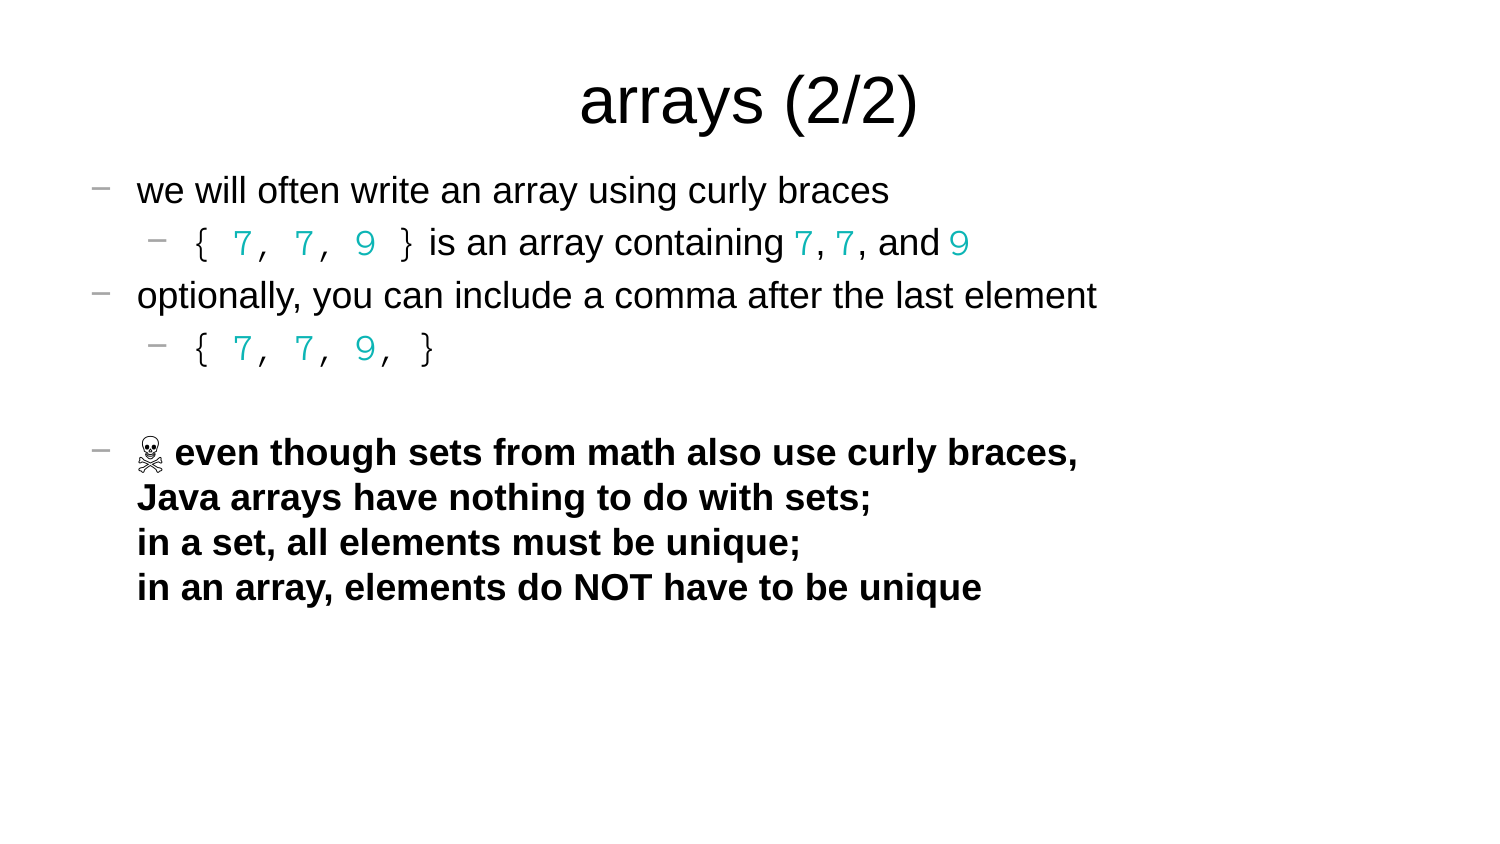

# arrays (2/2)
we will often write an array using curly braces
{ 7, 7, 9 } is an array containing 7, 7, and 9
optionally, you can include a comma after the last element
{ 7, 7, 9, }

☠ even though sets from math also use curly braces,
Java arrays have nothing to do with sets;
in a set, all elements must be unique;
in an array, elements do NOT have to be unique